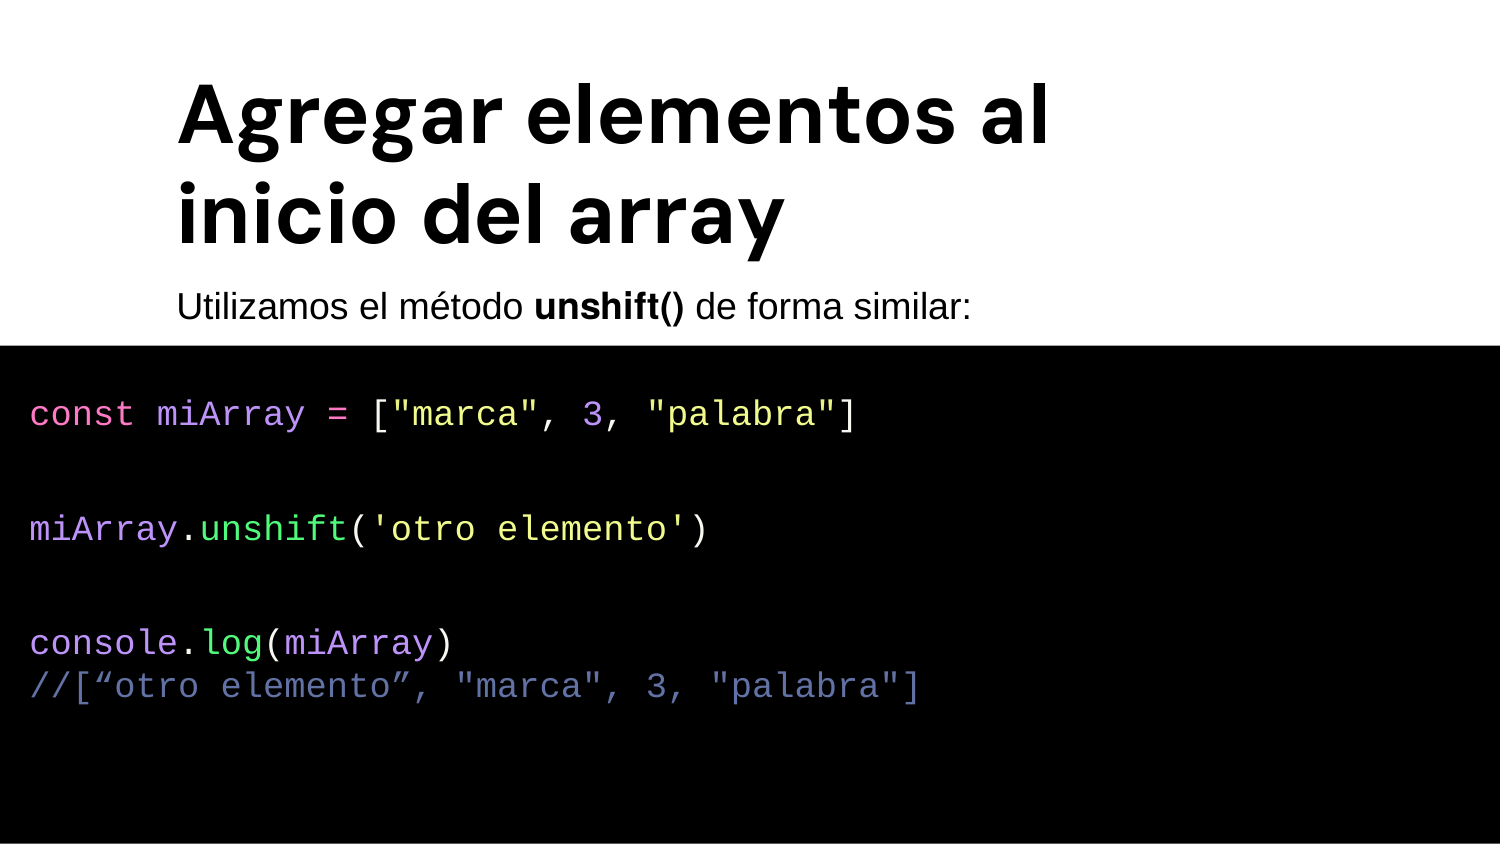

Agregar elementos al inicio del array
Utilizamos el método unshift() de forma similar:
const miArray = ["marca", 3, "palabra"]

miArray.unshift('otro elemento')

console.log(miArray)
//[“otro elemento”, "marca", 3, "palabra"]